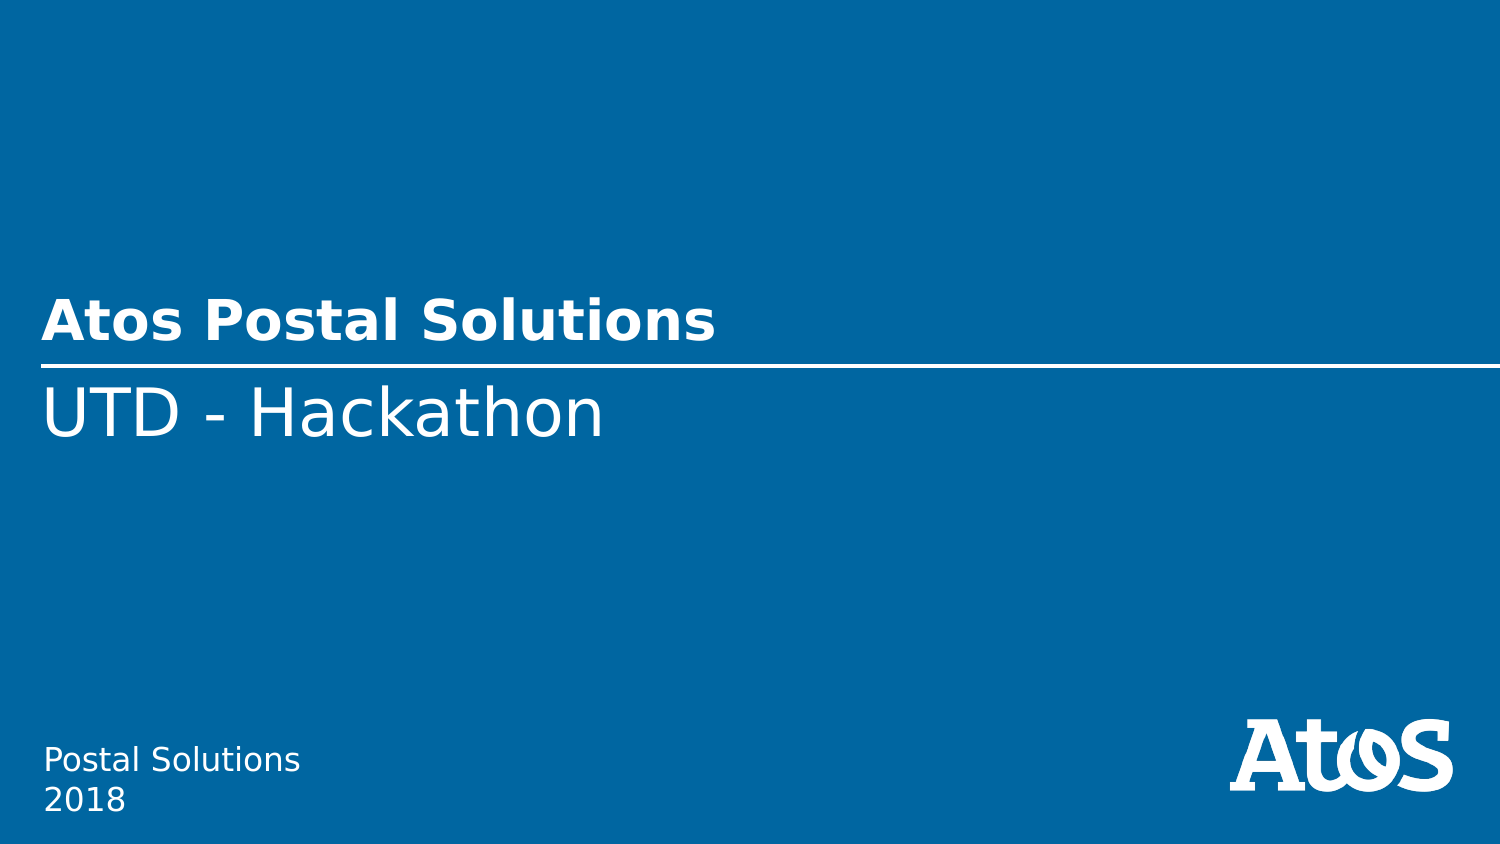

# Atos Postal Solutions

UTD - Hackathon